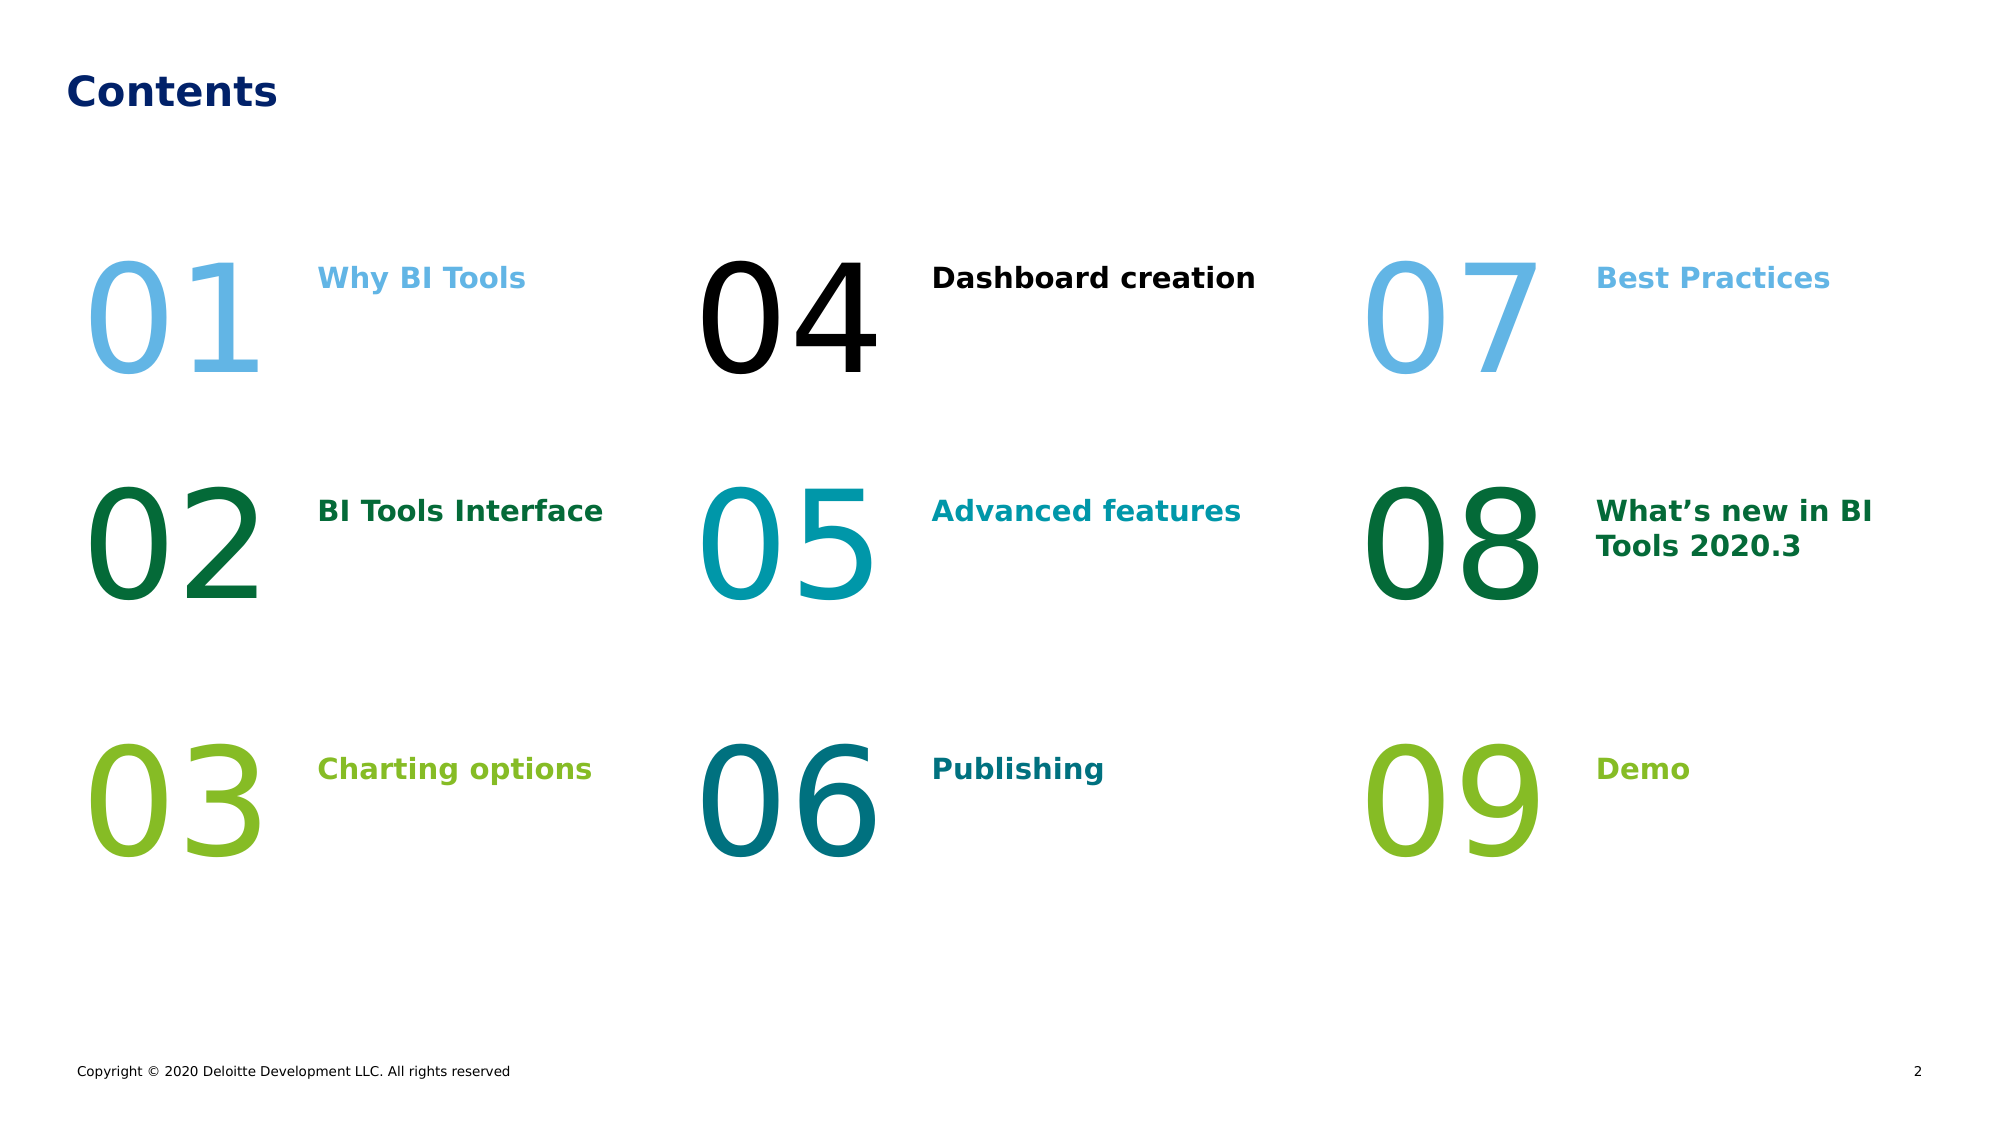

# Contents
01
04
07
Why BI Tools​

Dashboard creation
Best Practices
02
05
08
BI Tools Interface
Advanced features
What’s new in BI Tools 2020.3
03
06
09
Charting options
Publishing
Demo